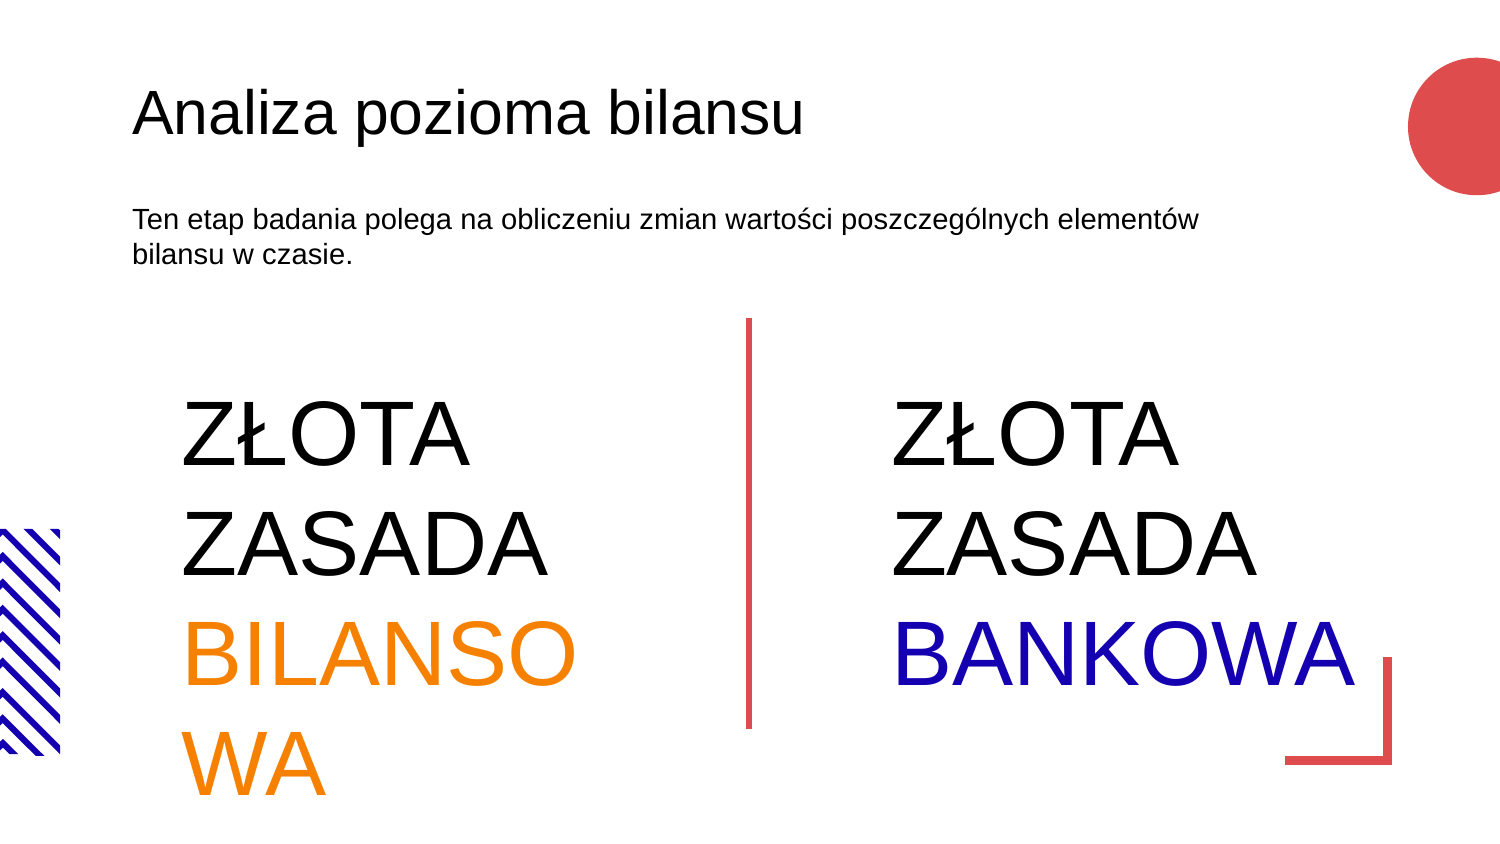

# Analiza pozioma bilansu
Ten etap badania polega na obliczeniu zmian wartości poszczególnych elementów bilansu w czasie.
ZŁOTA ZASADA BILANSOWA
ZŁOTA ZASADA BANKOWA